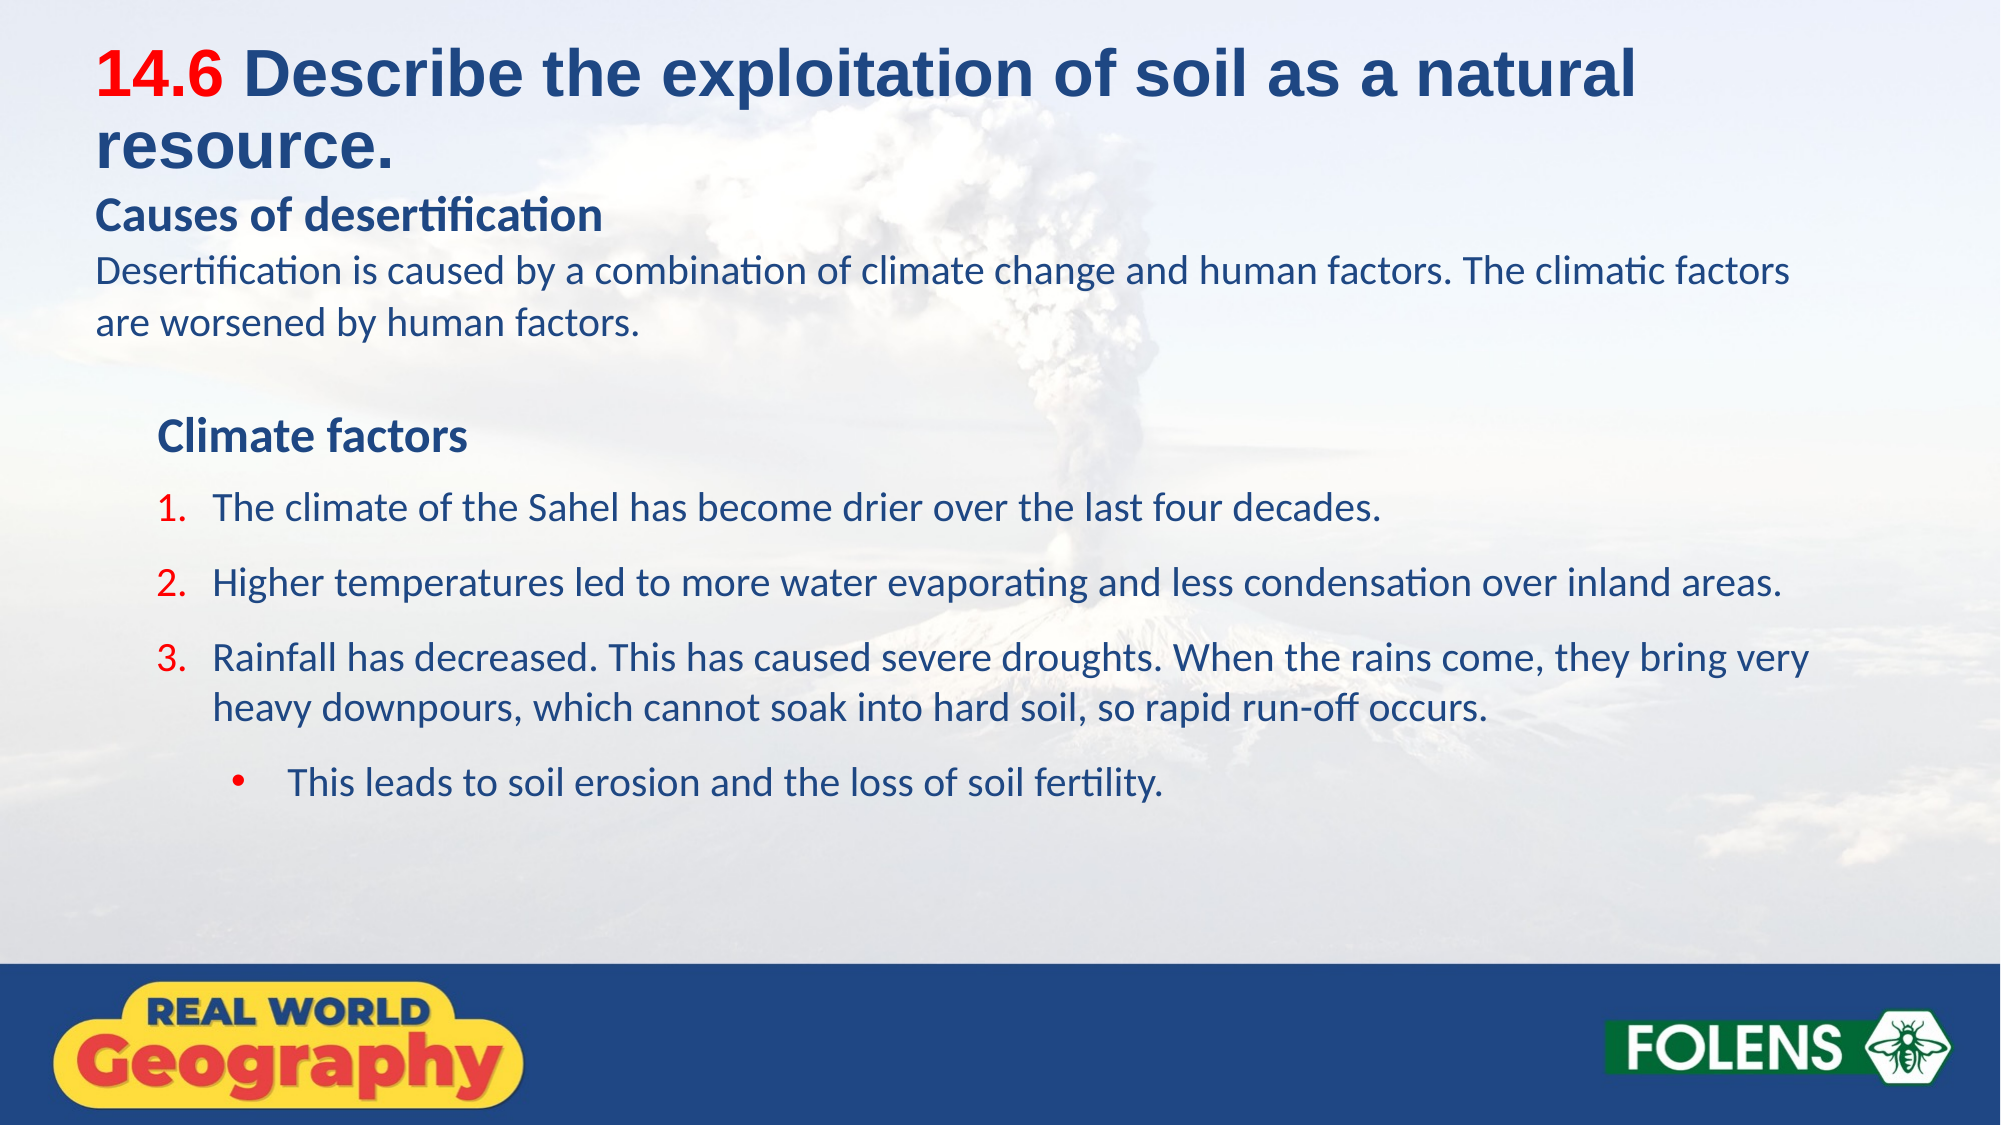

14.6 Describe the exploitation of soil as a natural resource.
Causes of desertification
Desertification is caused by a combination of climate change and human factors. The climatic factors are worsened by human factors.
Climate factors
The climate of the Sahel has become drier over the last four decades.
Higher temperatures led to more water evaporating and less condensation over inland areas.
Rainfall has decreased. This has caused severe droughts. When the rains come, they bring very heavy downpours, which cannot soak into hard soil, so rapid run-off occurs.
This leads to soil erosion and the loss of soil fertility.